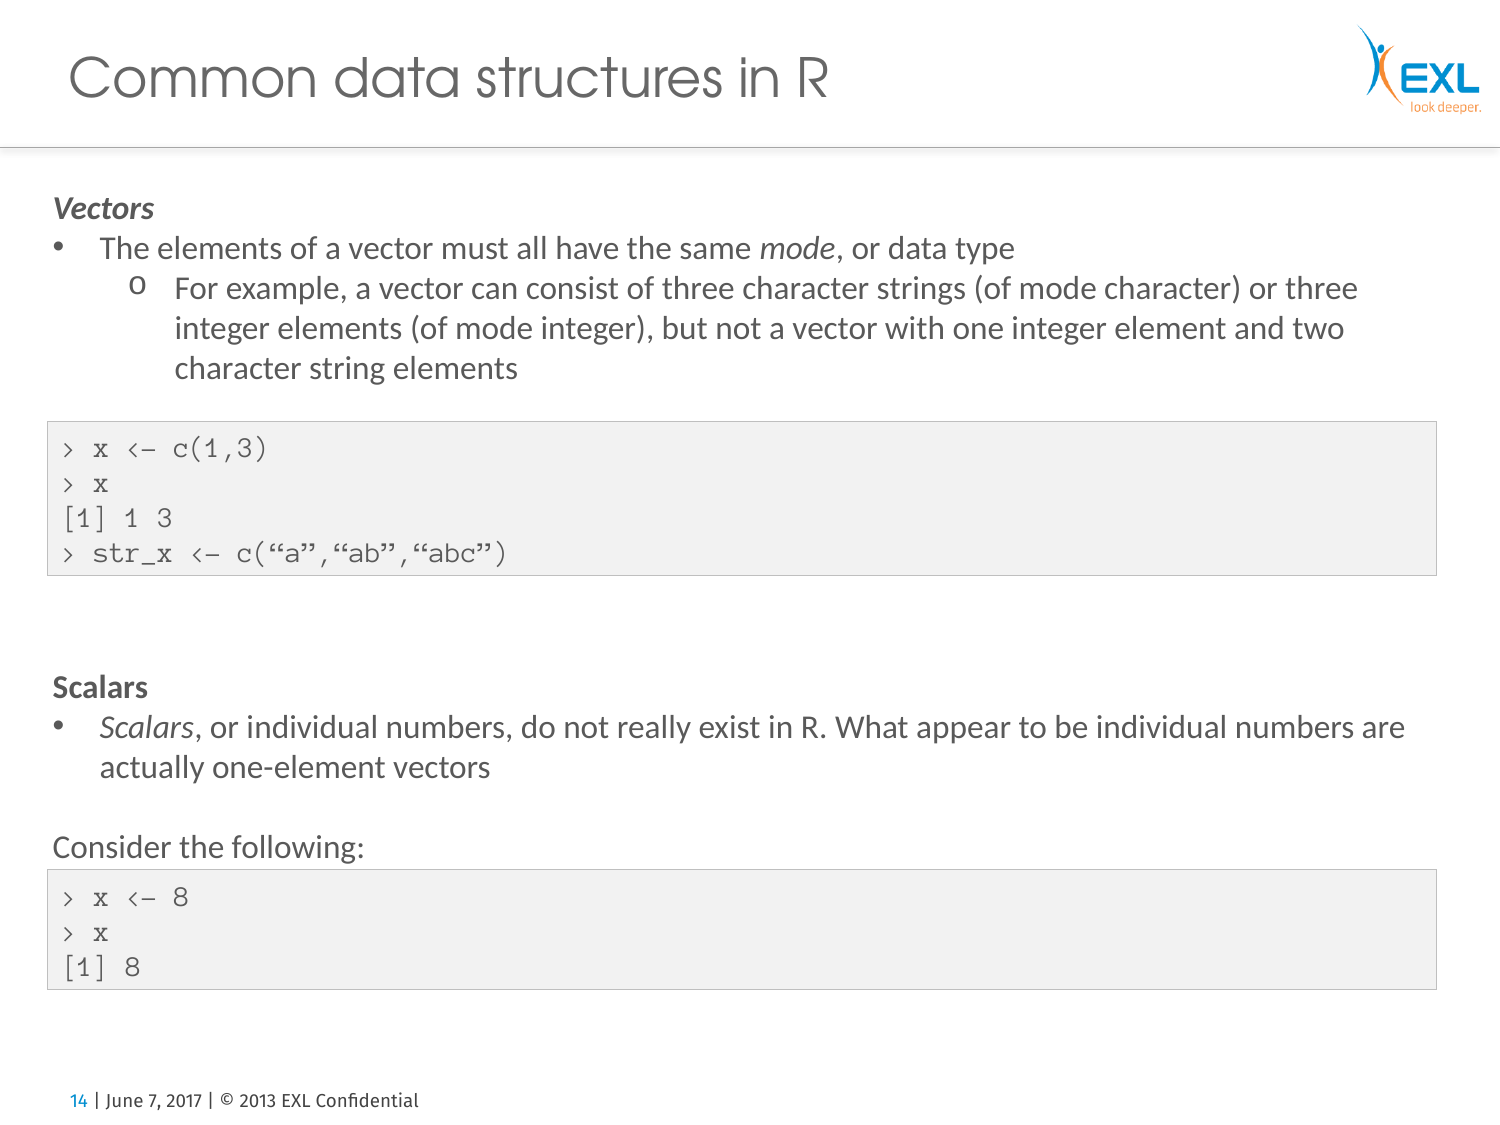

# Common data structures in R
Vectors
The elements of a vector must all have the same mode, or data type
For example, a vector can consist of three character strings (of mode character) or three integer elements (of mode integer), but not a vector with one integer element and two character string elements

Scalars
Scalars, or individual numbers, do not really exist in R. What appear to be individual numbers are actually one-element vectors

Consider the following:

> x <- c(1,3)
> x
[1] 1 3
> str_x <- c(“a”,“ab”,“abc”)
> x <- 8
> x
[1] 8